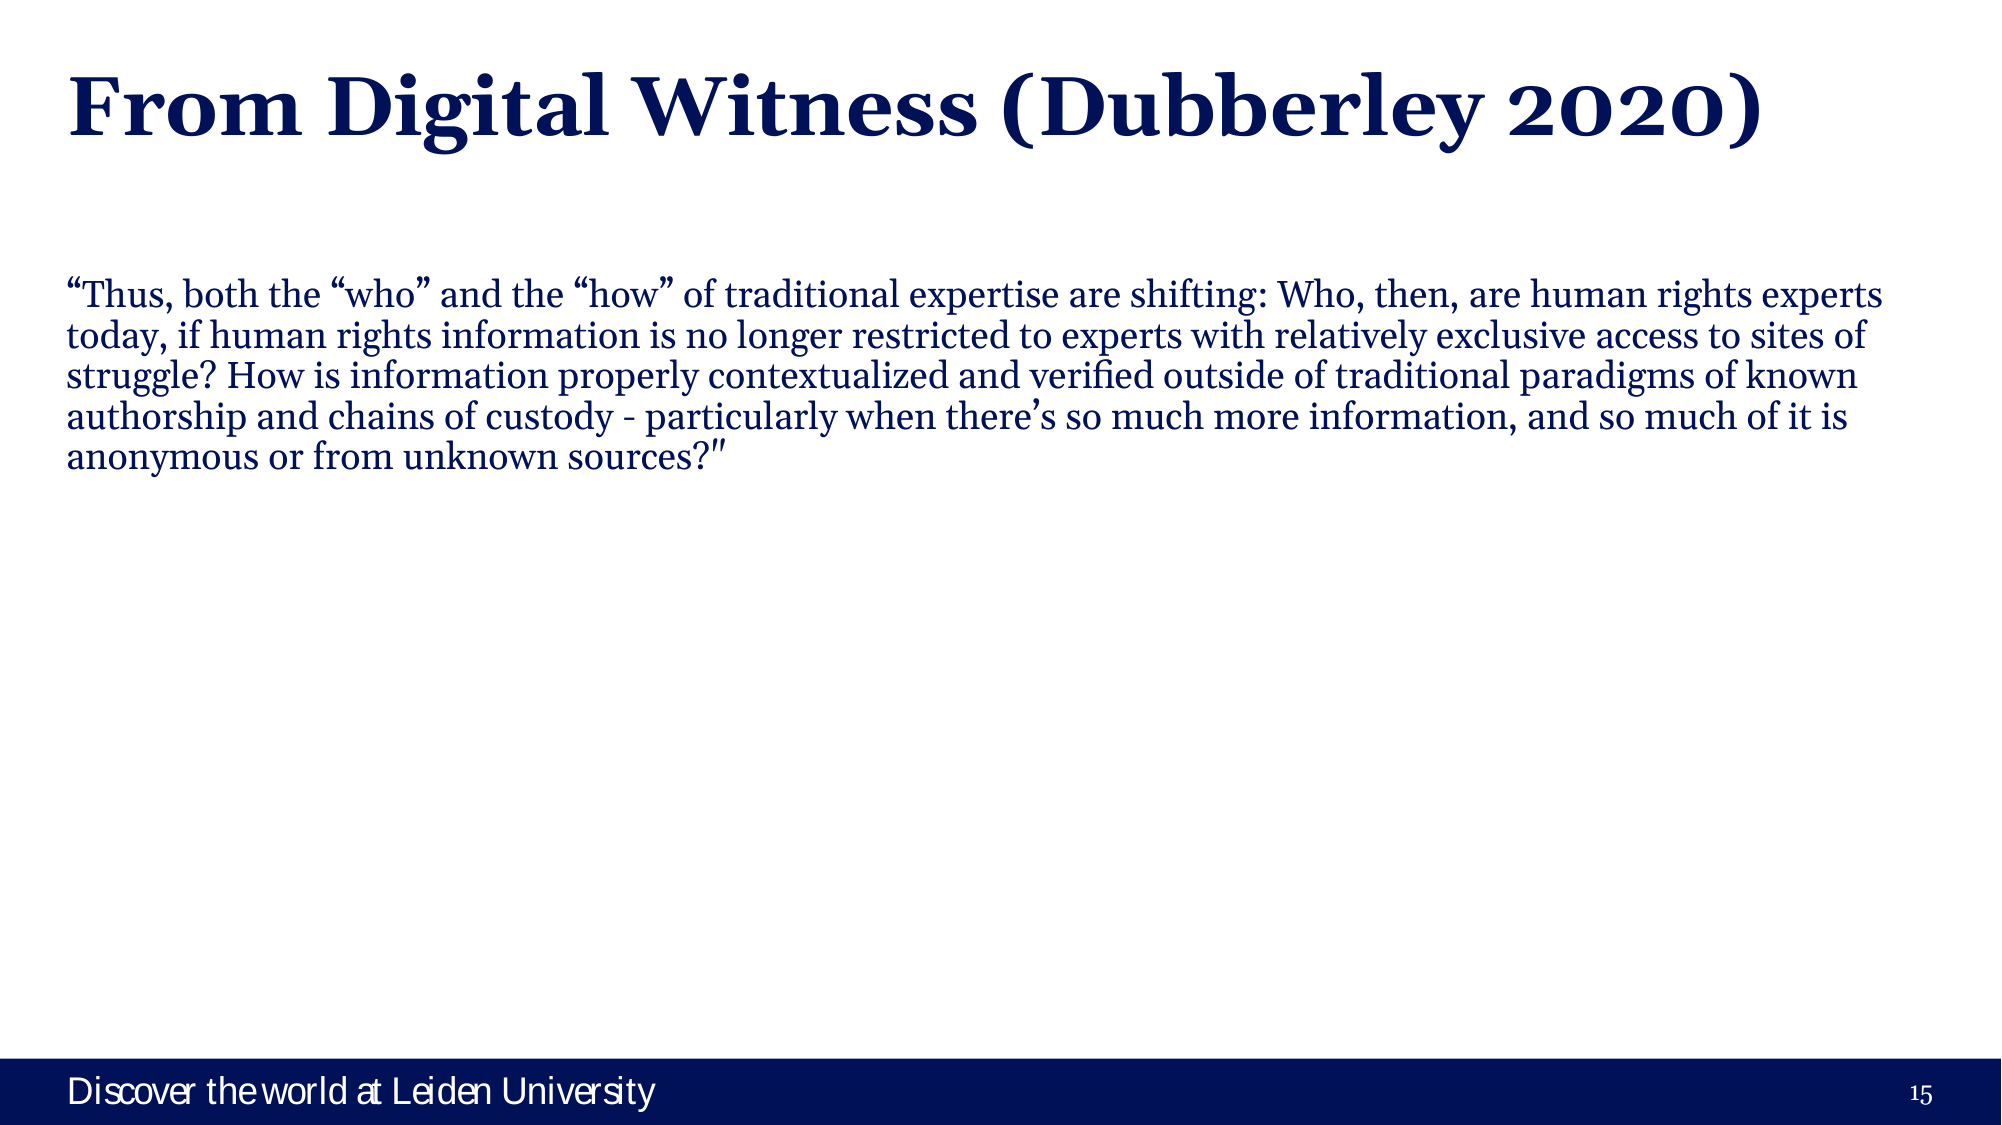

# From Digital Witness (Dubberley 2020)

“Thus, both the “who” and the “how” of traditional expertise are shifting: Who, then, are human rights experts today, if human rights information is no longer restricted to experts with relatively exclusive access to sites of struggle? How is information properly contextualized and verified outside of traditional paradigms of known authorship and chains of custody - particularly when there’s so much more information, and so much of it is anonymous or from unknown sources?"

15